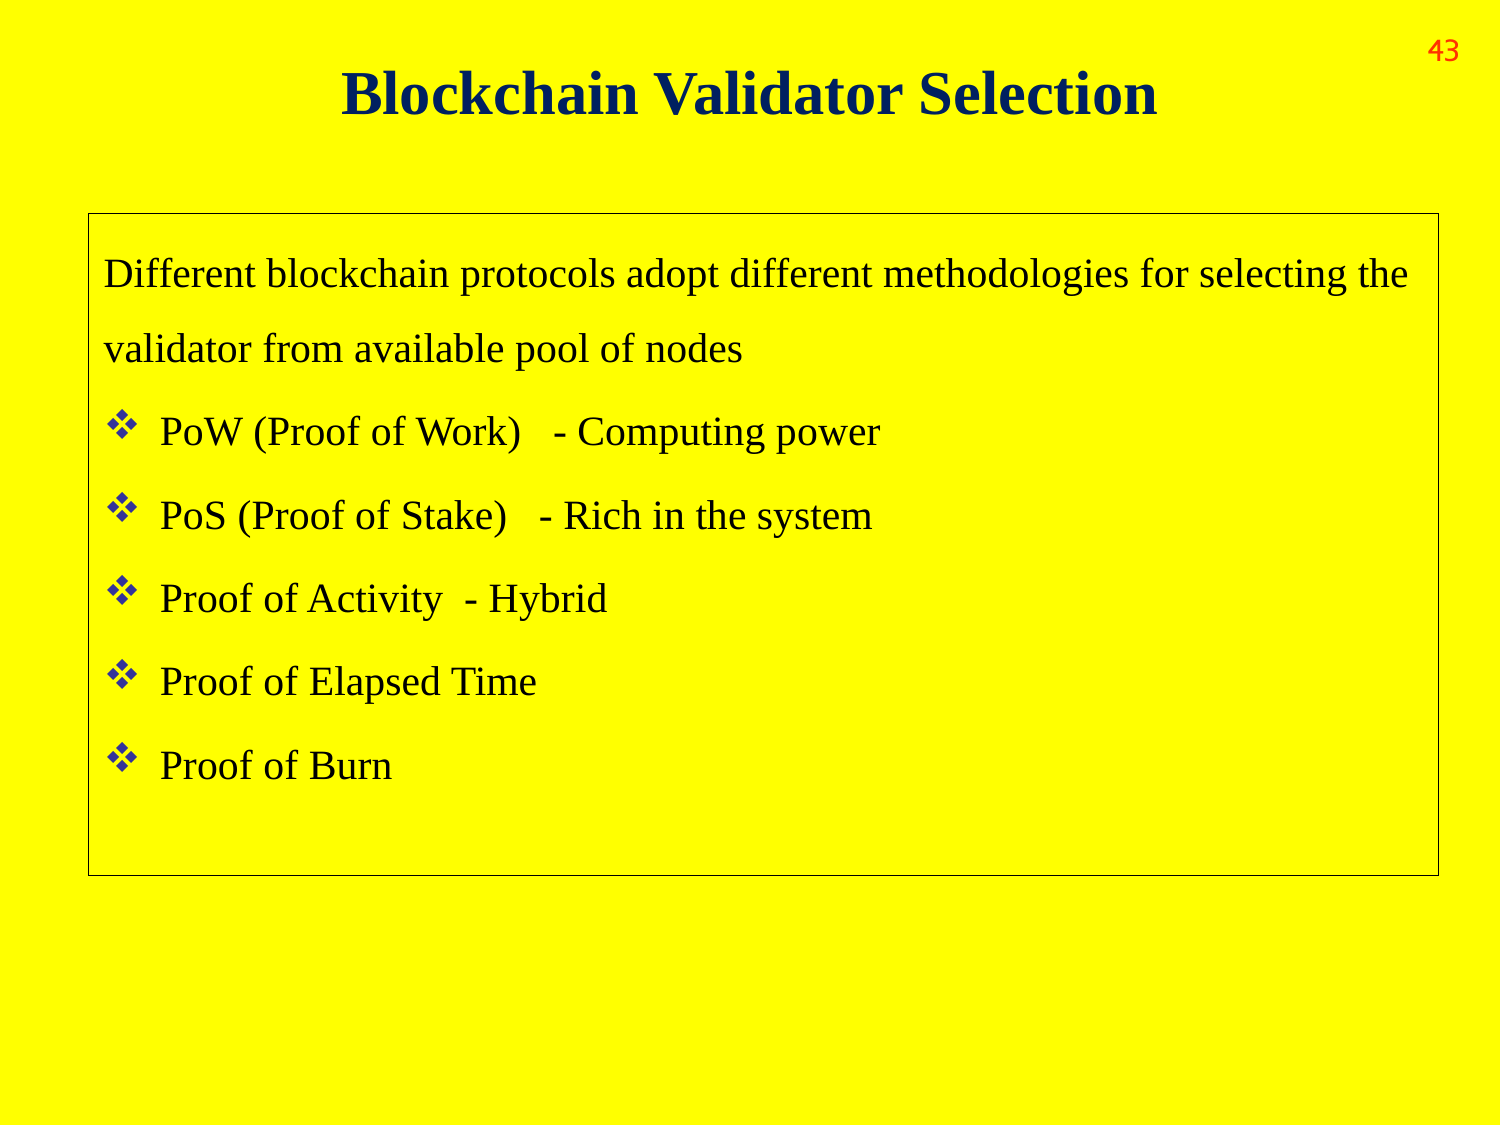

# Blockchain Validator Selection
43
Different blockchain protocols adopt different methodologies for selecting the validator from available pool of nodes
PoW (Proof of Work)   - Computing power
PoS (Proof of Stake)   - Rich in the system
Proof of Activity  - Hybrid
Proof of Elapsed Time
Proof of Burn